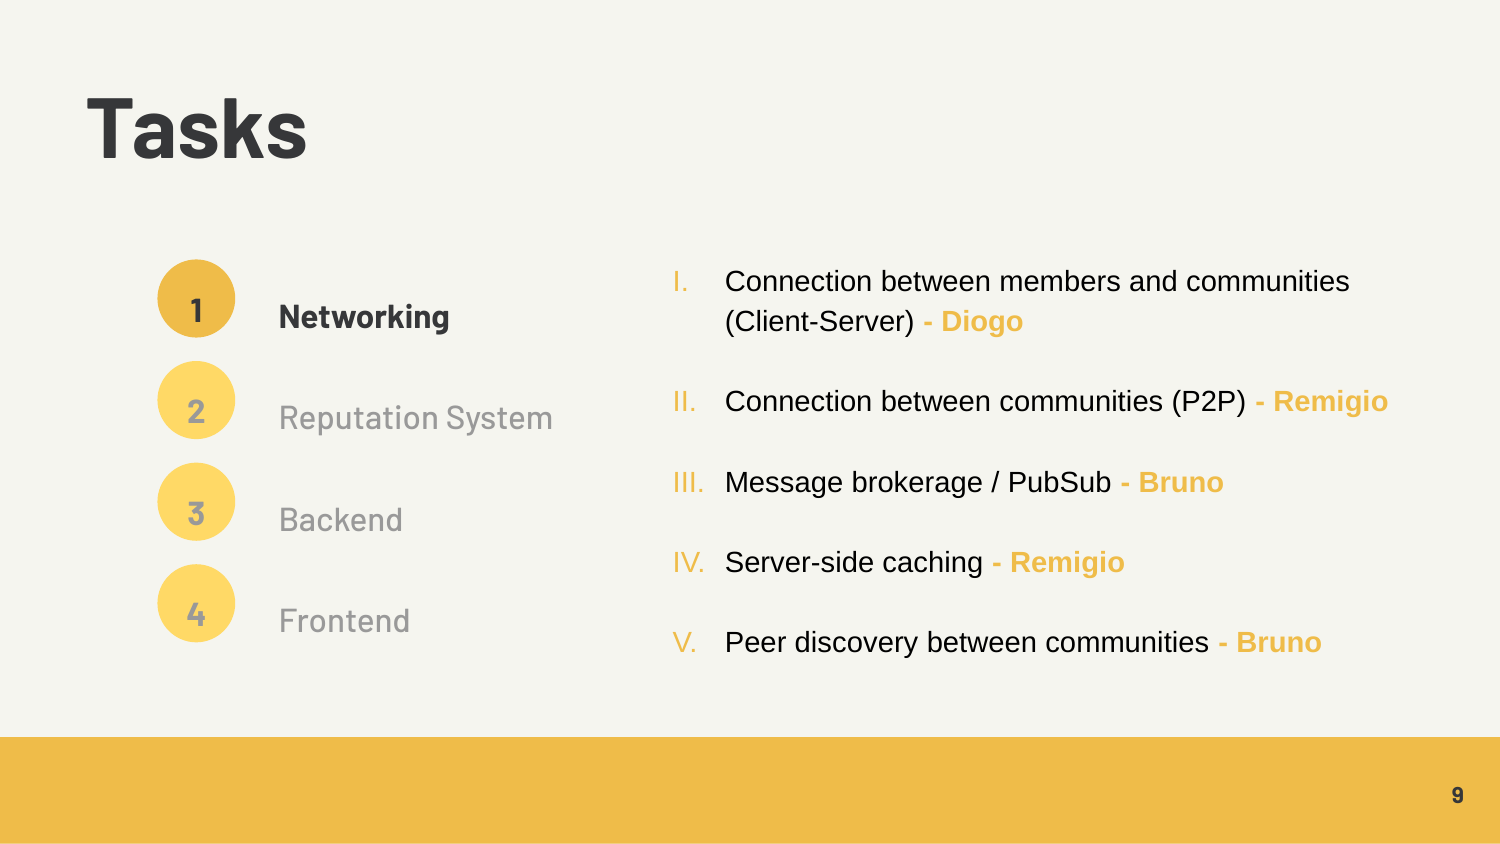

# Tasks
Connection between members and communities (Client-Server) - Diogo

Connection between communities (P2P) - Remigio

Message brokerage / PubSub - Bruno

Server-side caching - Remigio

Peer discovery between communities - Bruno

Networking

1

Reputation System

2

Backend

3

Frontend

4

9